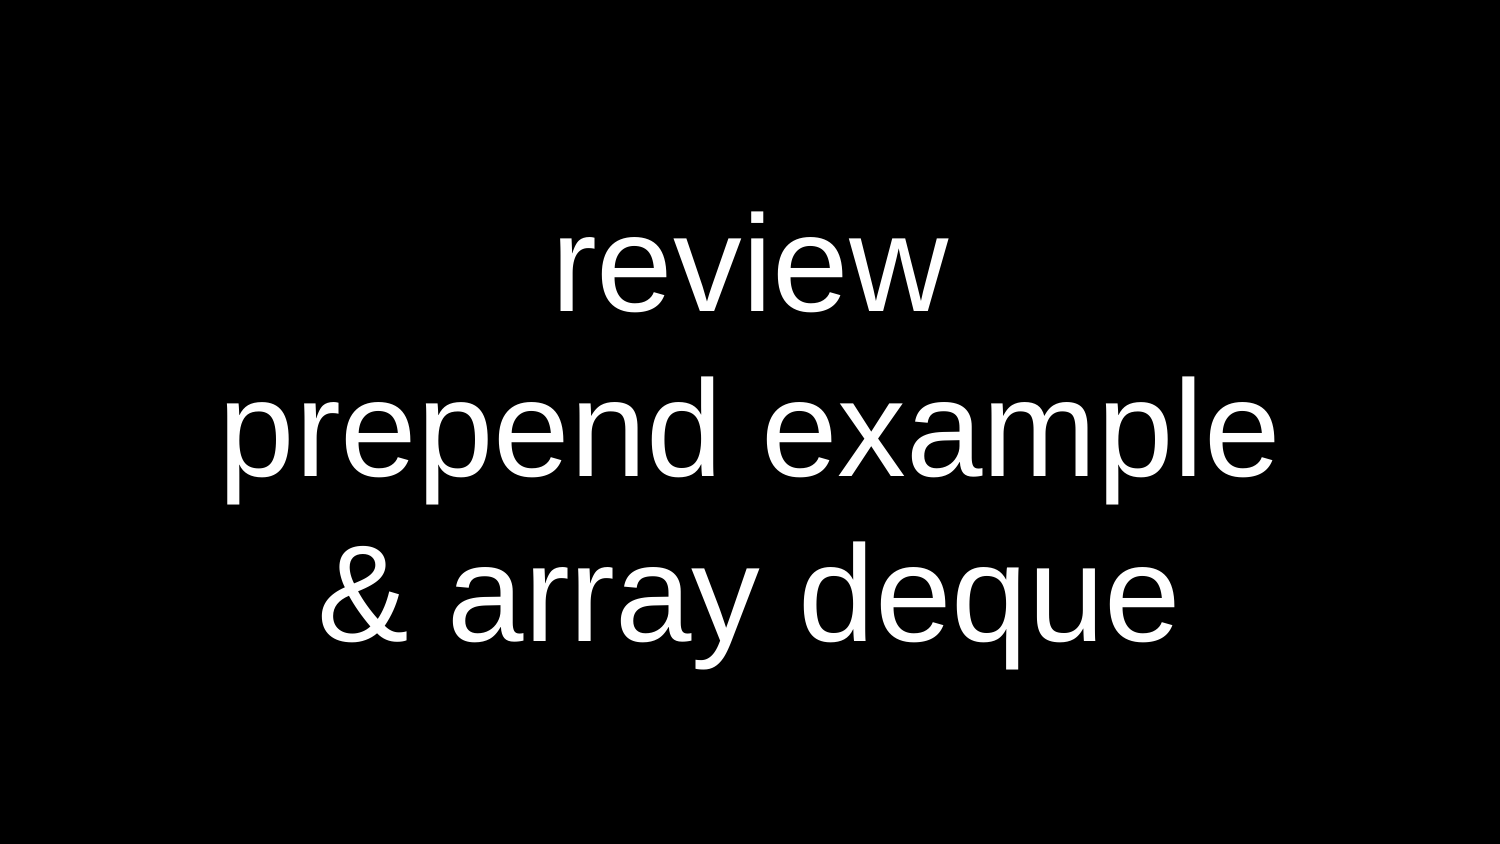

# review prepend example & array deque